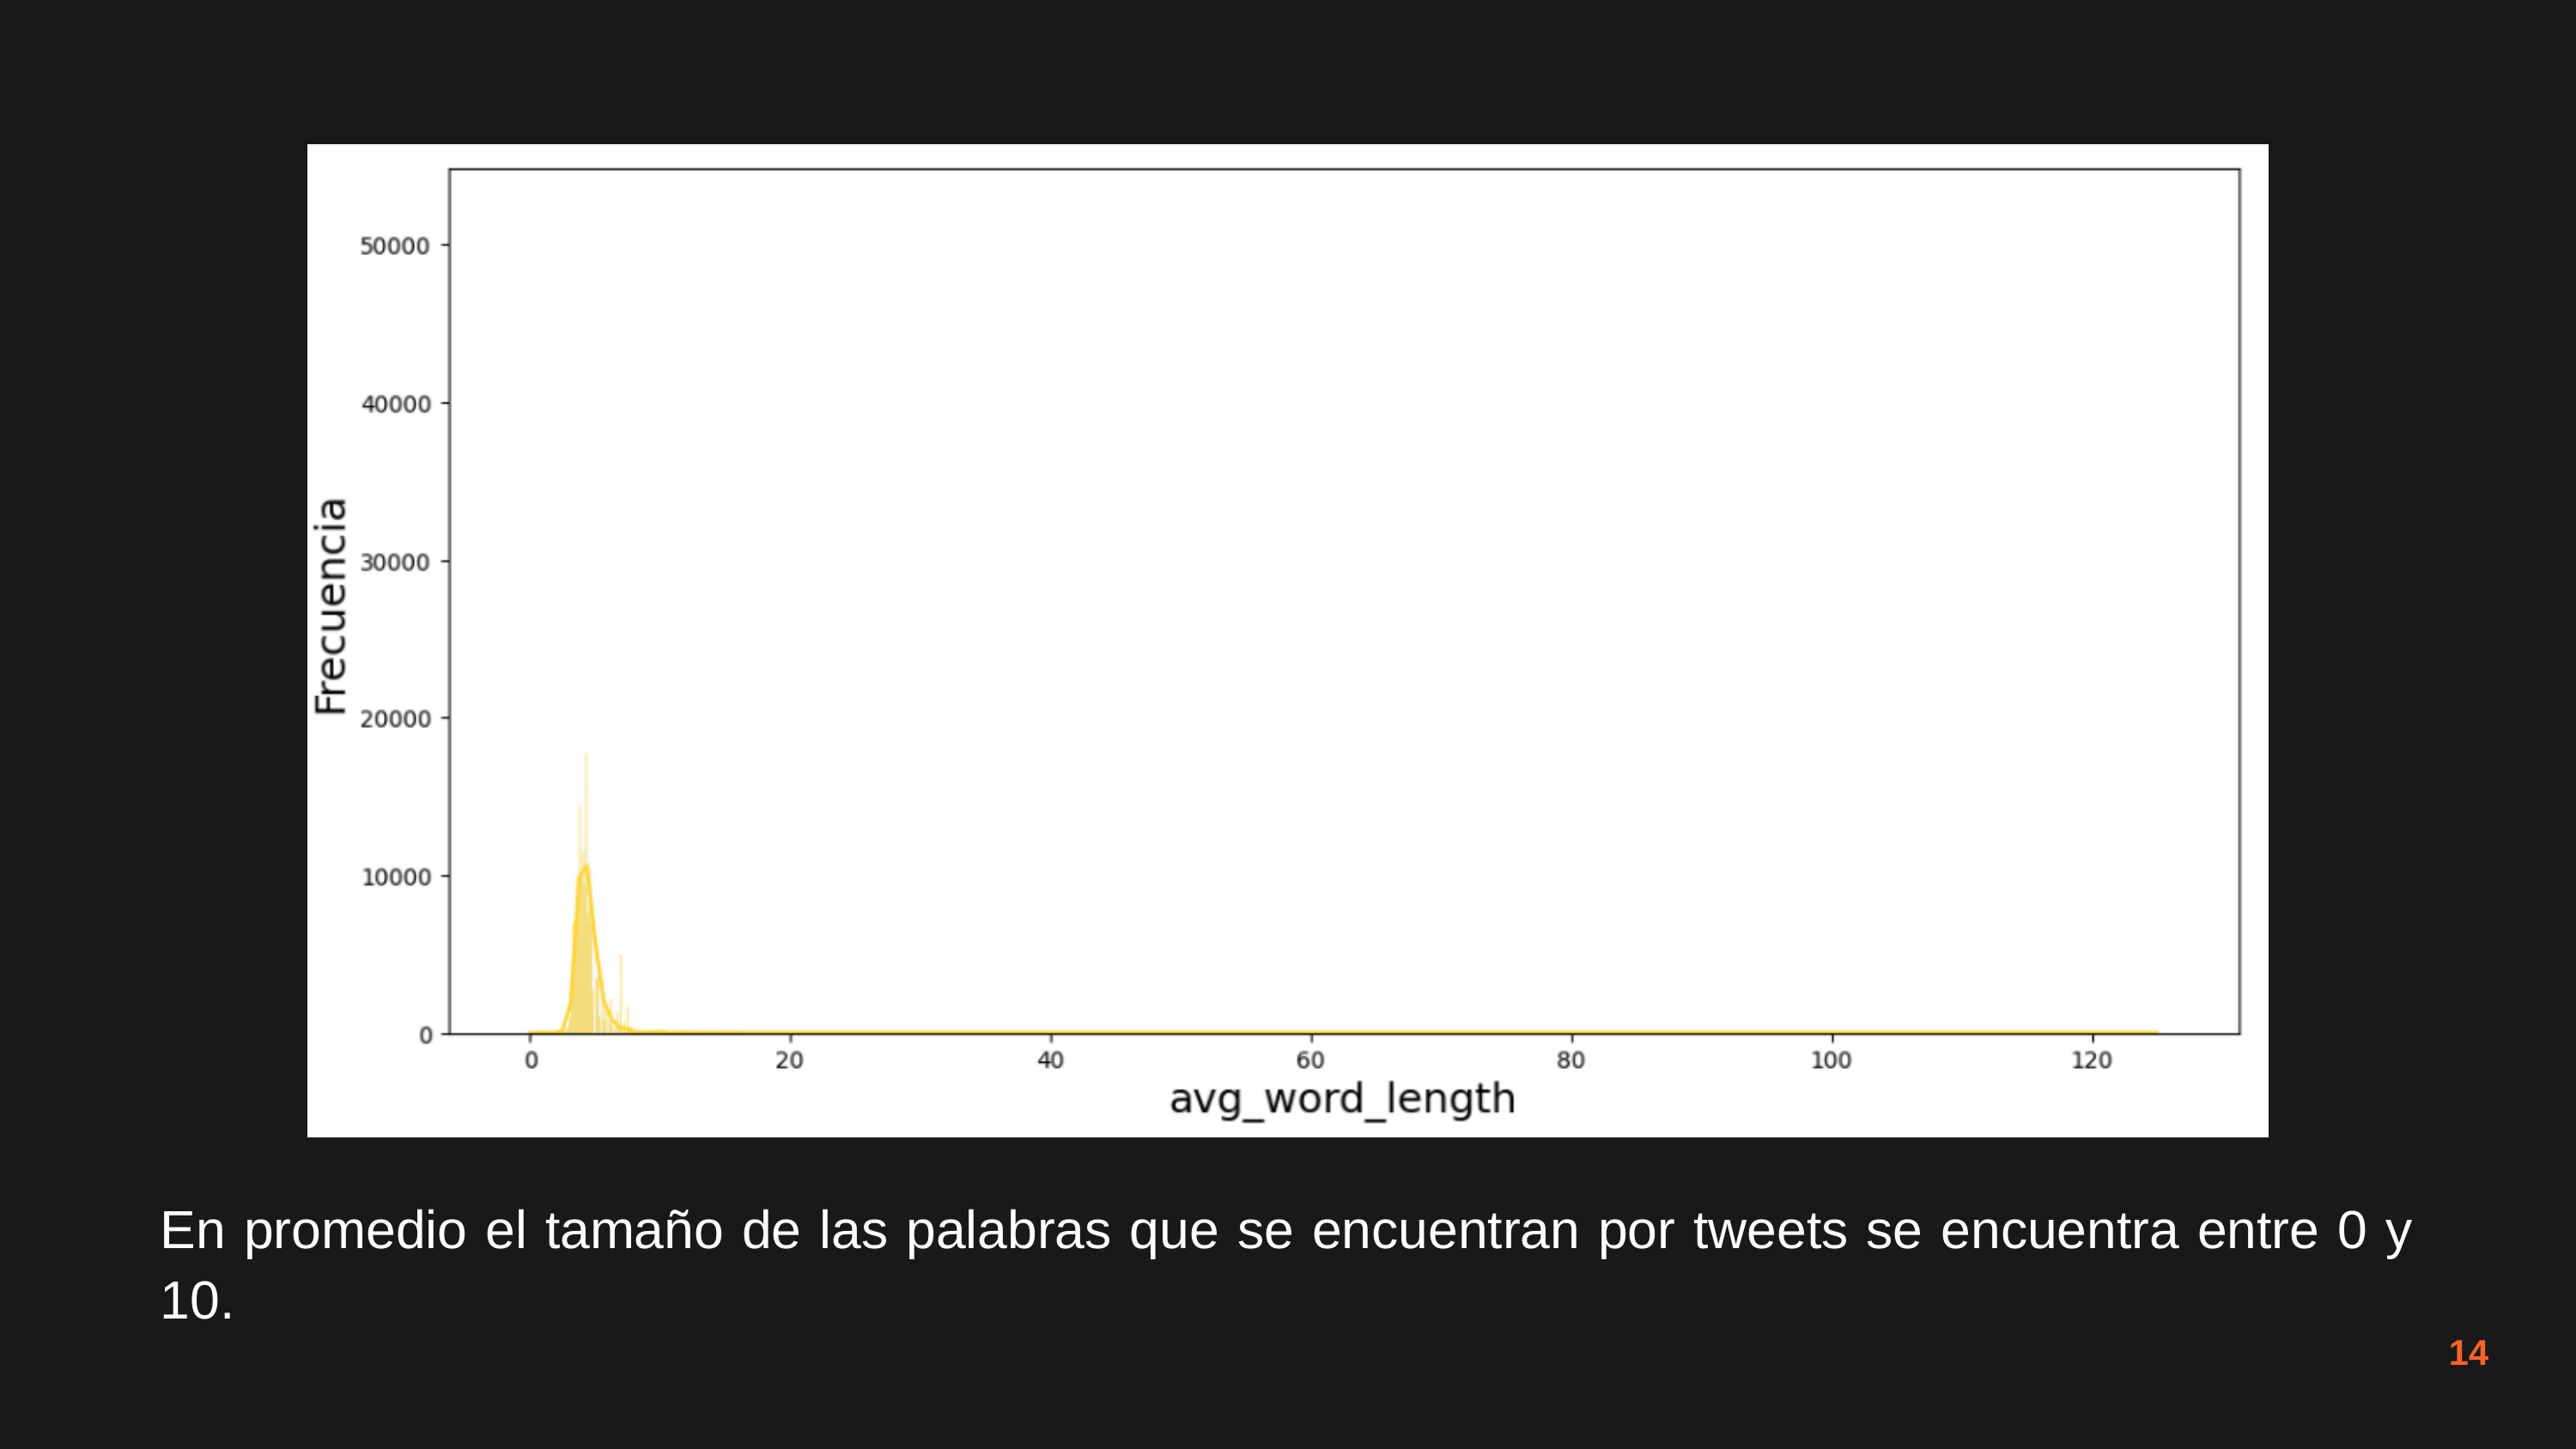

En promedio el tamaño de las palabras que se encuentran por tweets se encuentra entre 0 y 10.
14